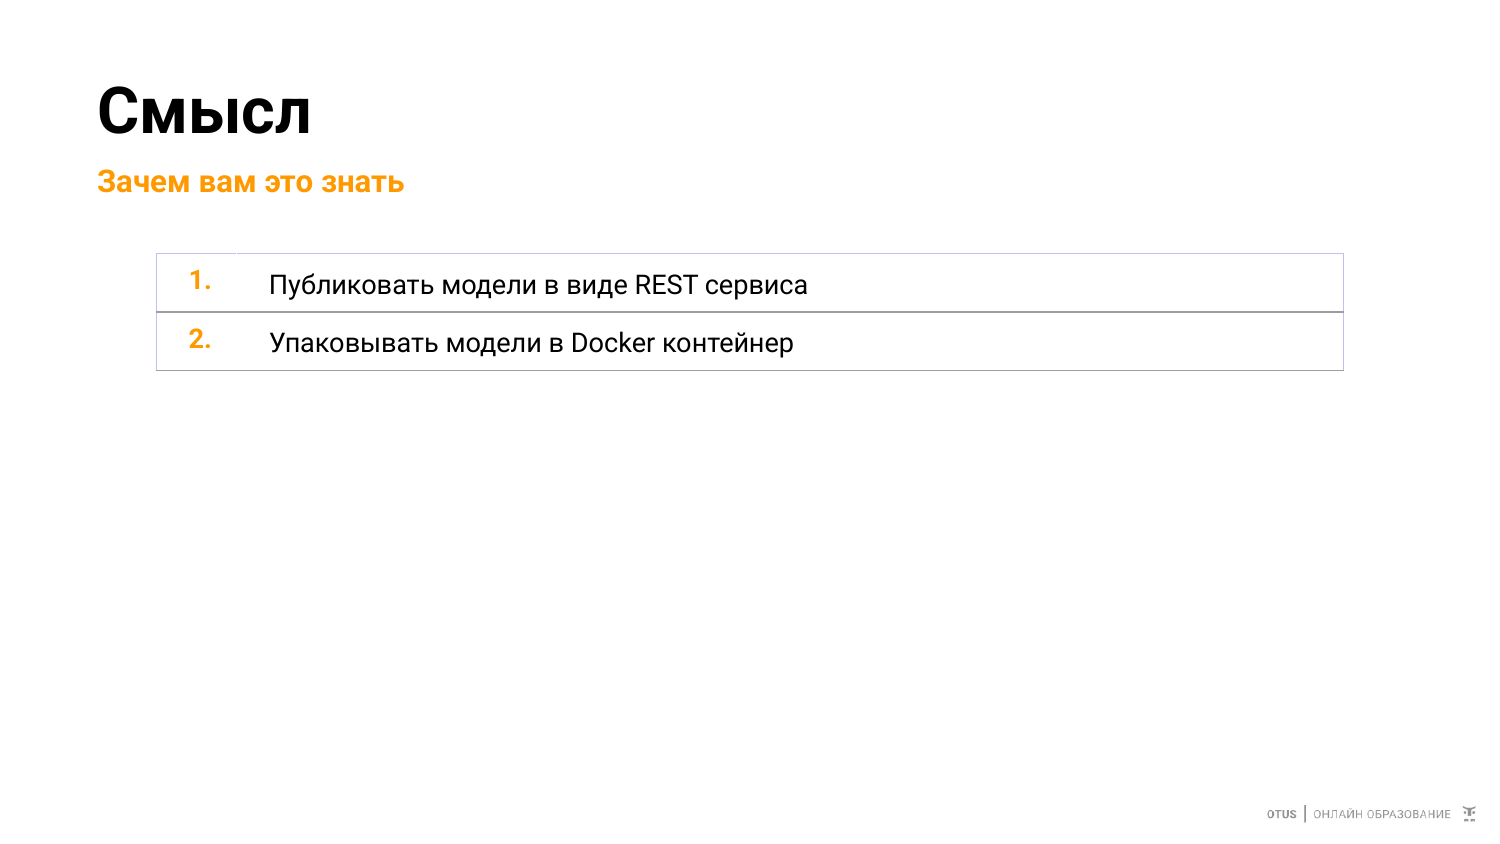

# Смысл
Зачем вам это знать
| 1. | Публиковать модели в виде REST сервиса |
| --- | --- |
| 2. | Упаковывать модели в Docker контейнер |